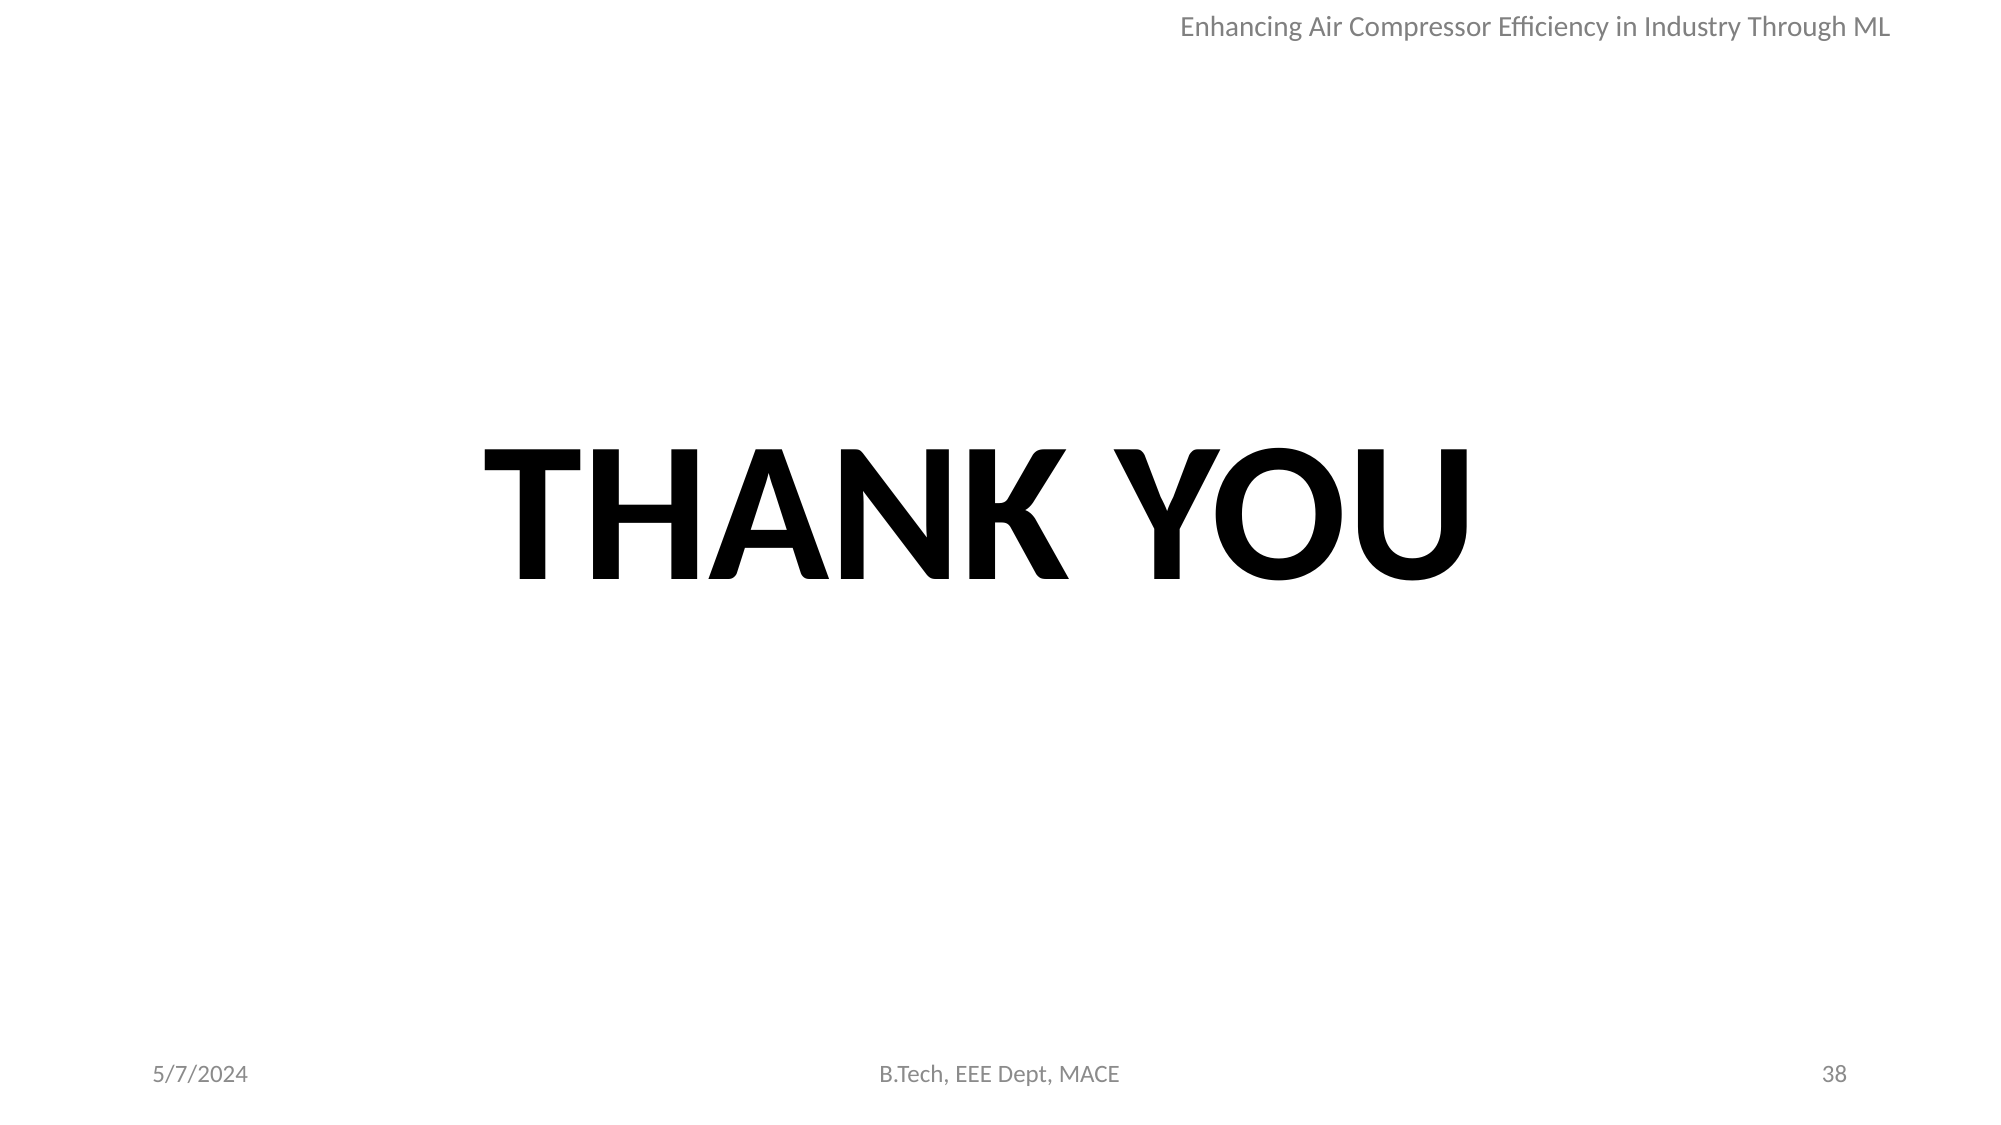

Enhancing Air Compressor Efficiency in Industry Through ML
# THANK YOU
5/7/2024
B.Tech, EEE Dept, MACE
38